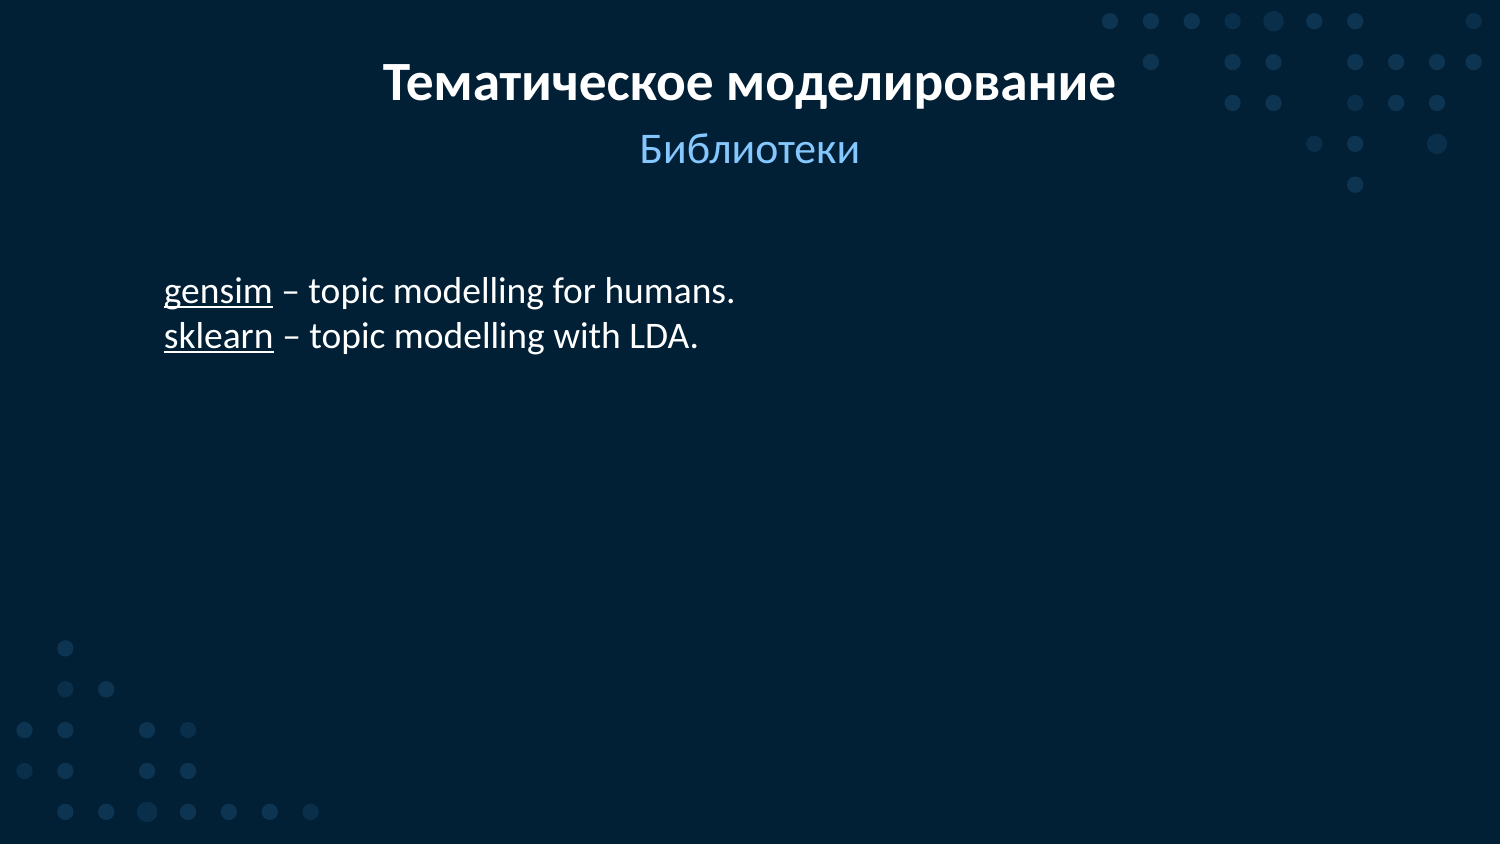

# Тематическое моделирование
Библиотеки
gensim – topic modelling for humans.
sklearn – topic modelling with LDA.